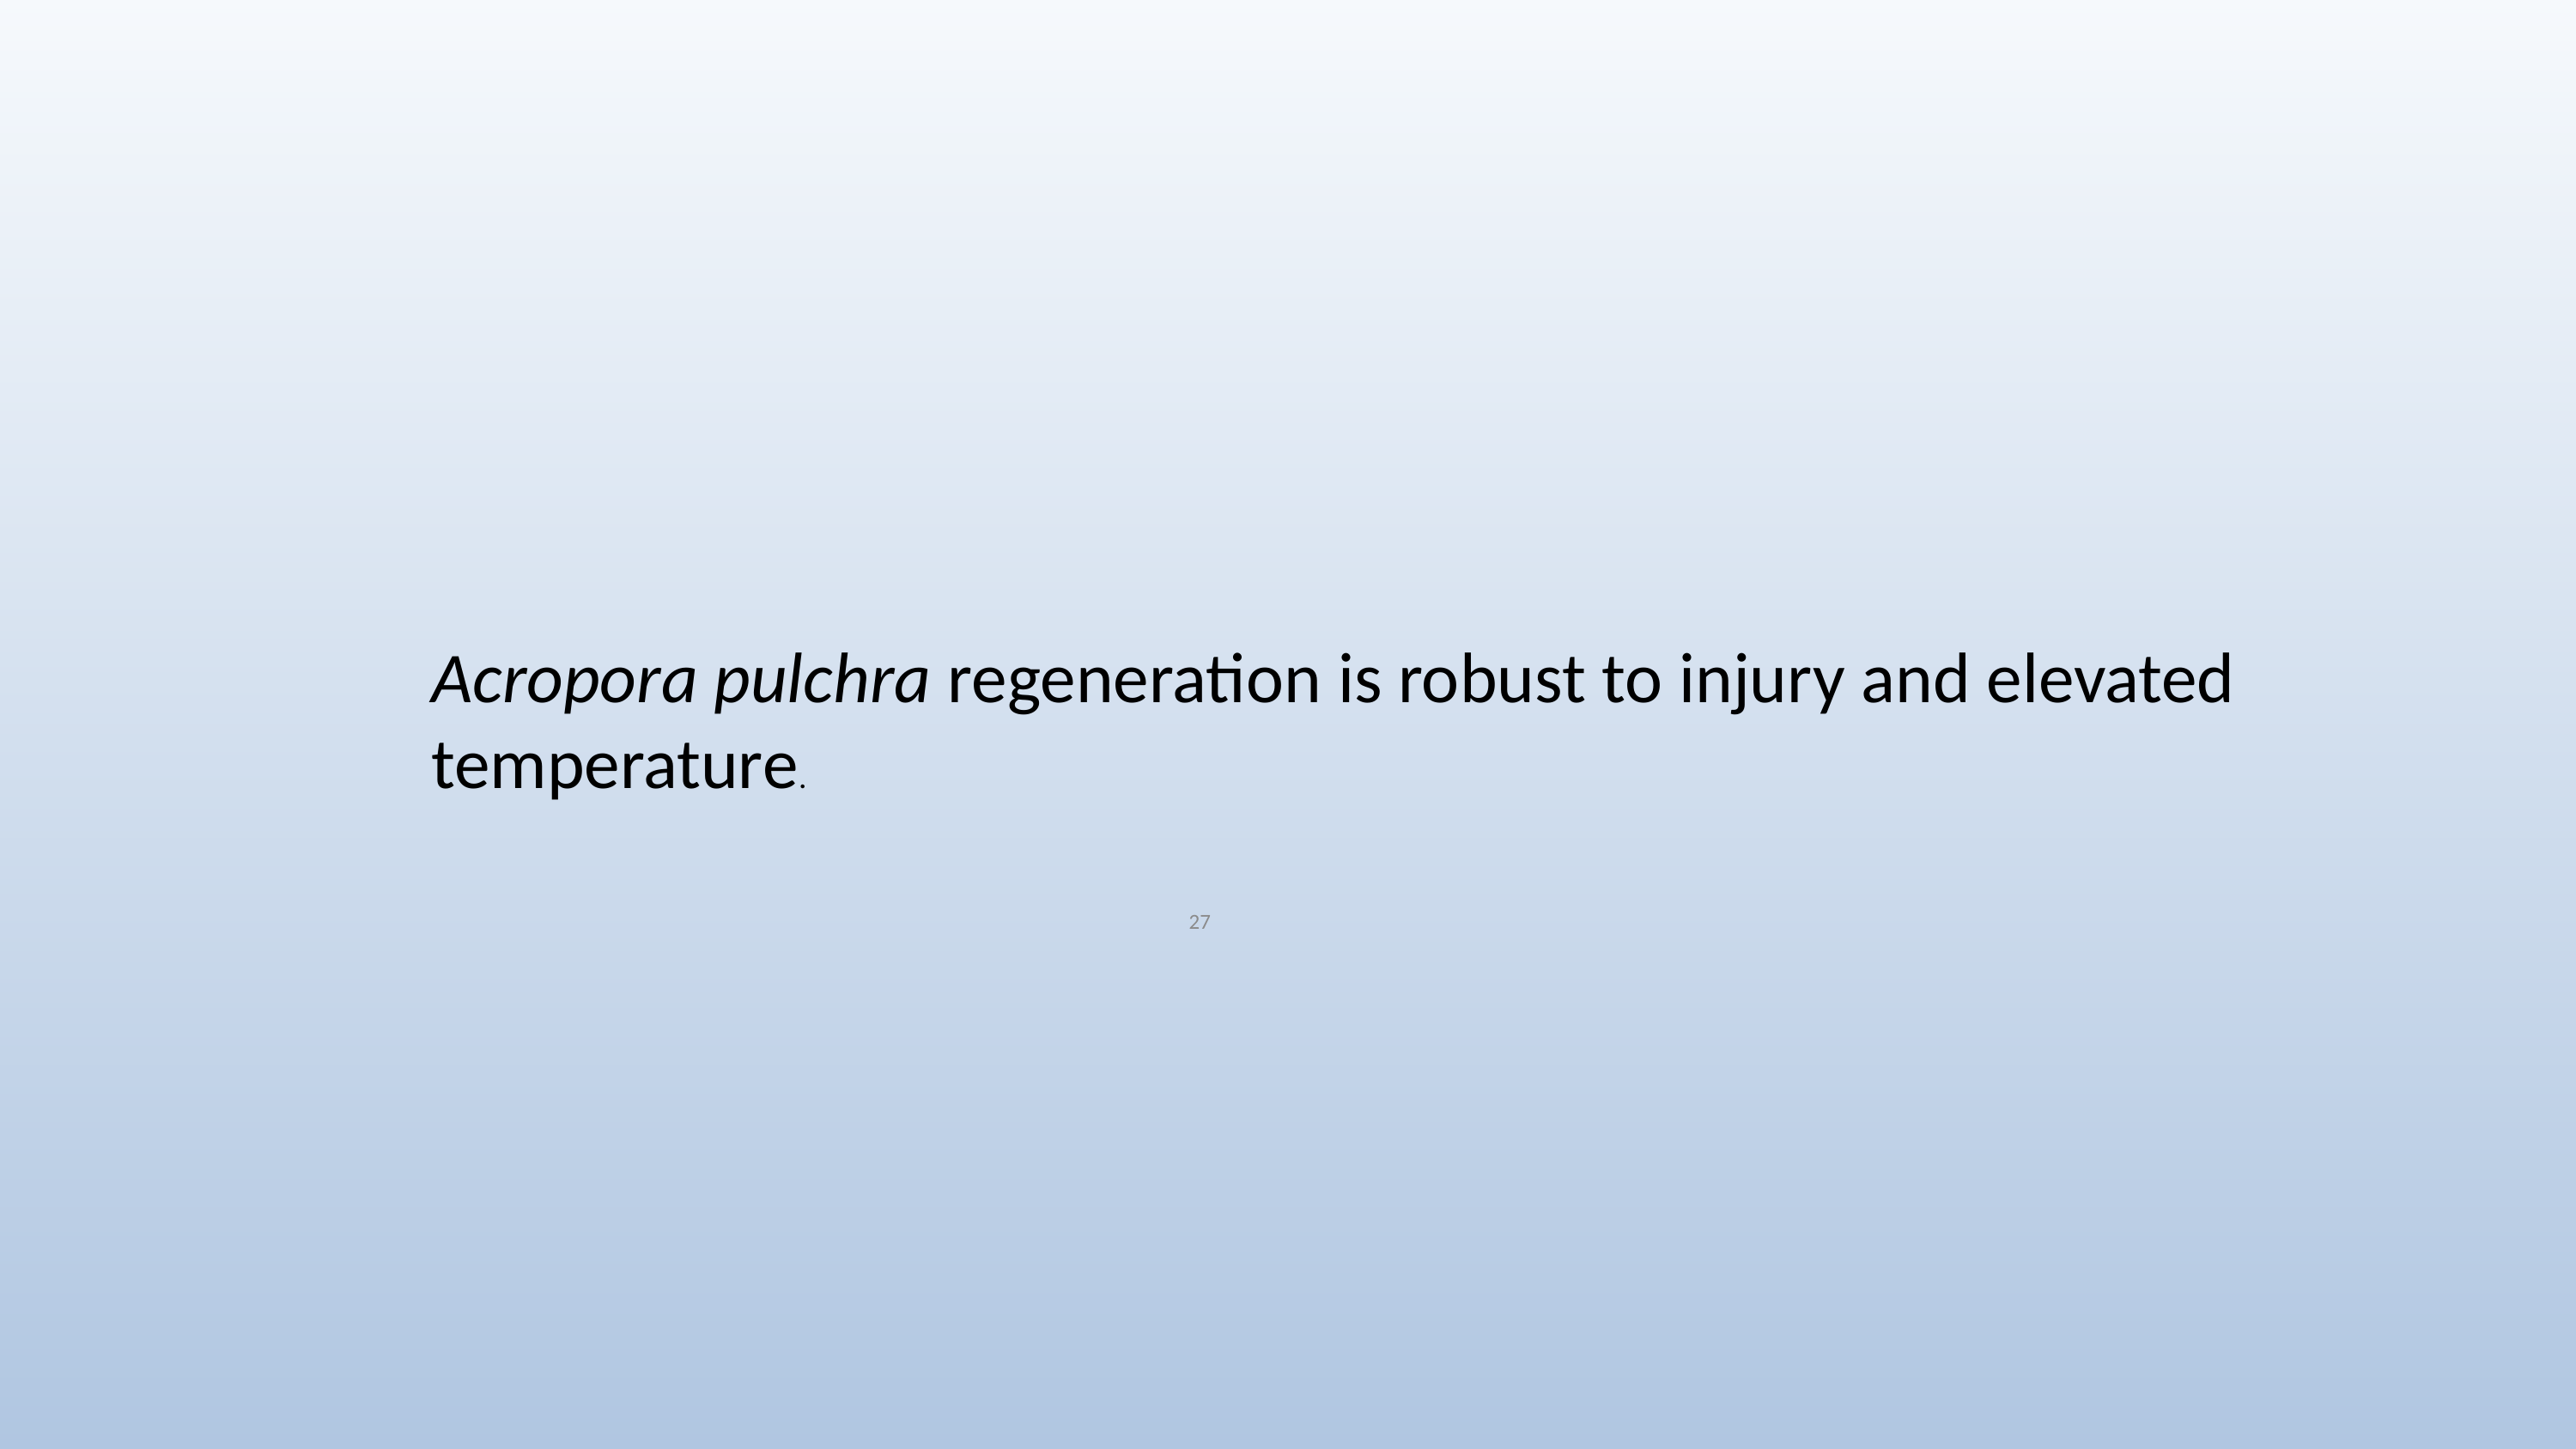

Acropora pulchra regeneration is robust to injury and elevated temperature.

27